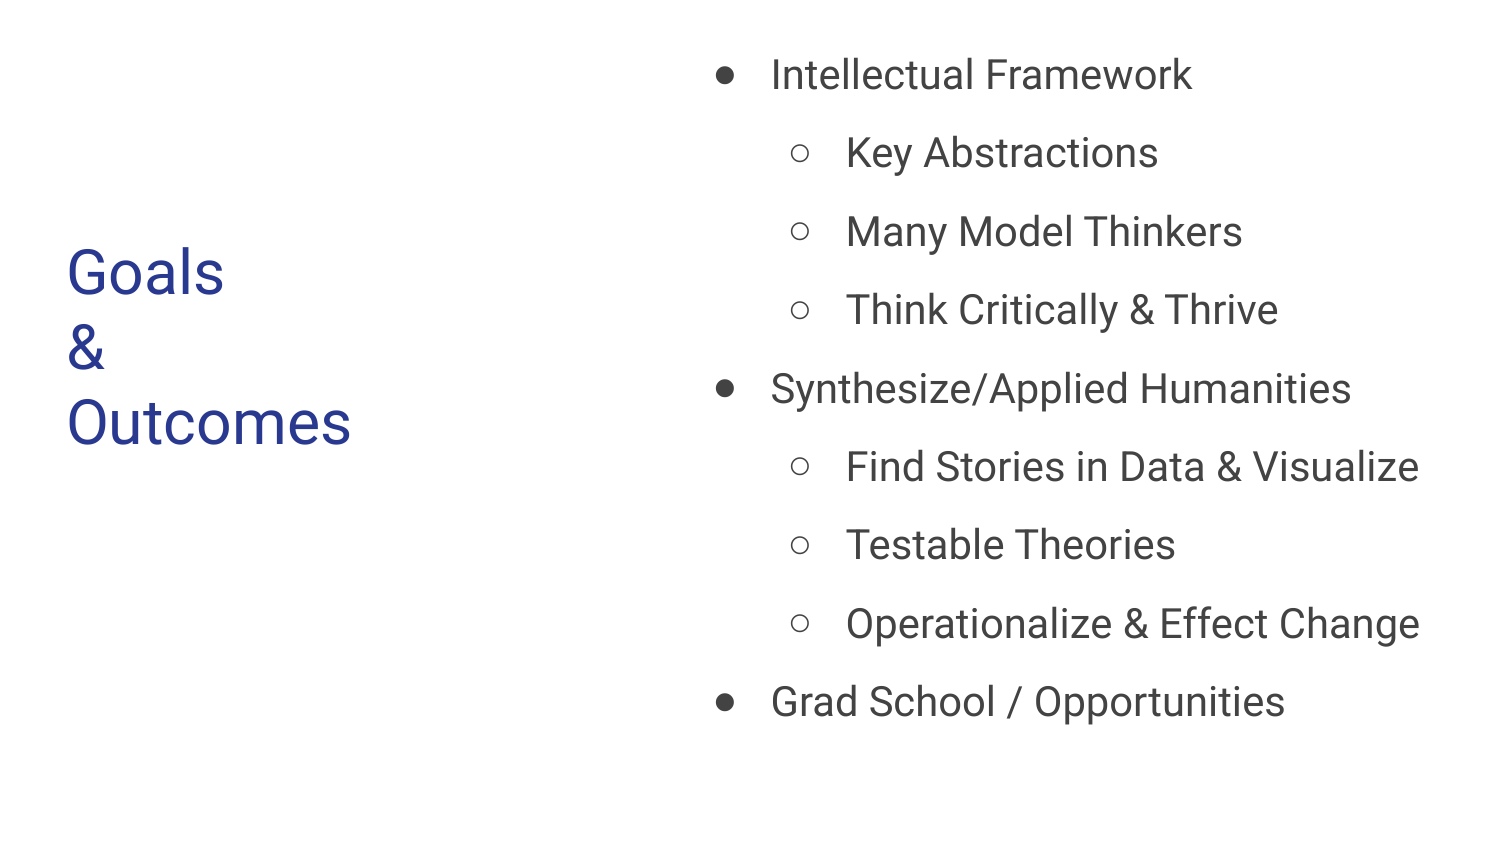

Intellectual Framework
Key Abstractions
Many Model Thinkers
Think Critically & Thrive
Synthesize/Applied Humanities
Find Stories in Data & Visualize
Testable Theories
Operationalize & Effect Change
Grad School / Opportunities
# Goals
&
Outcomes